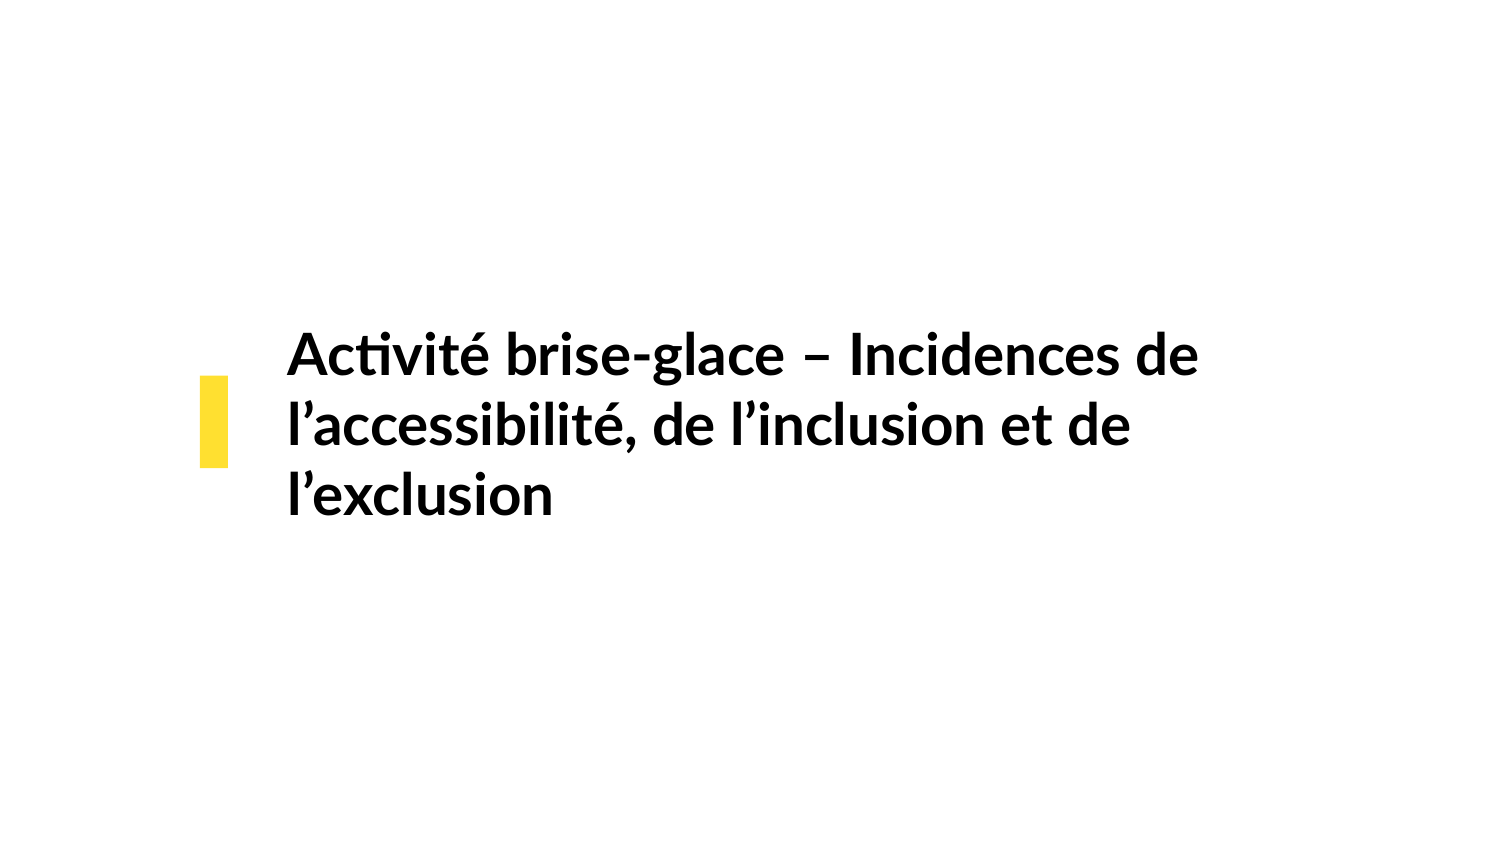

# Activité brise-glace – Incidences de l’accessibilité, de l’inclusion et de l’exclusion